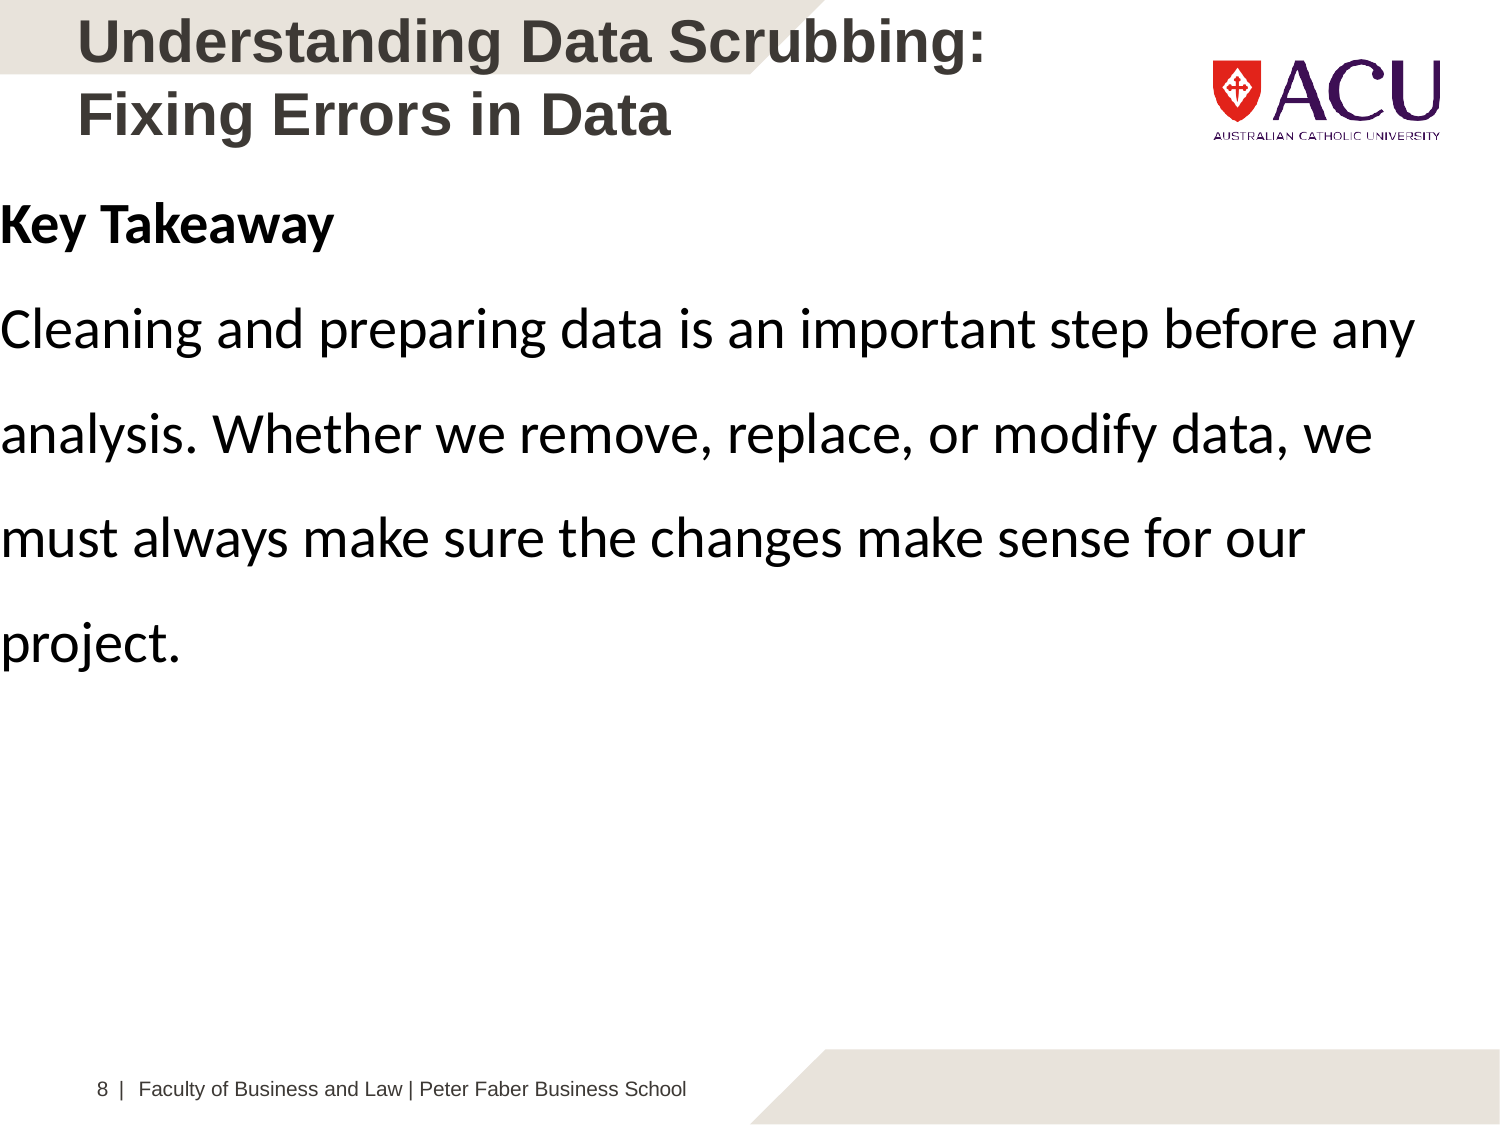

# Understanding Data Scrubbing: Fixing Errors in Data
Key Takeaway
Cleaning and preparing data is an important step before any analysis. Whether we remove, replace, or modify data, we must always make sure the changes make sense for our project.
8 | Faculty of Business and Law | Peter Faber Business School